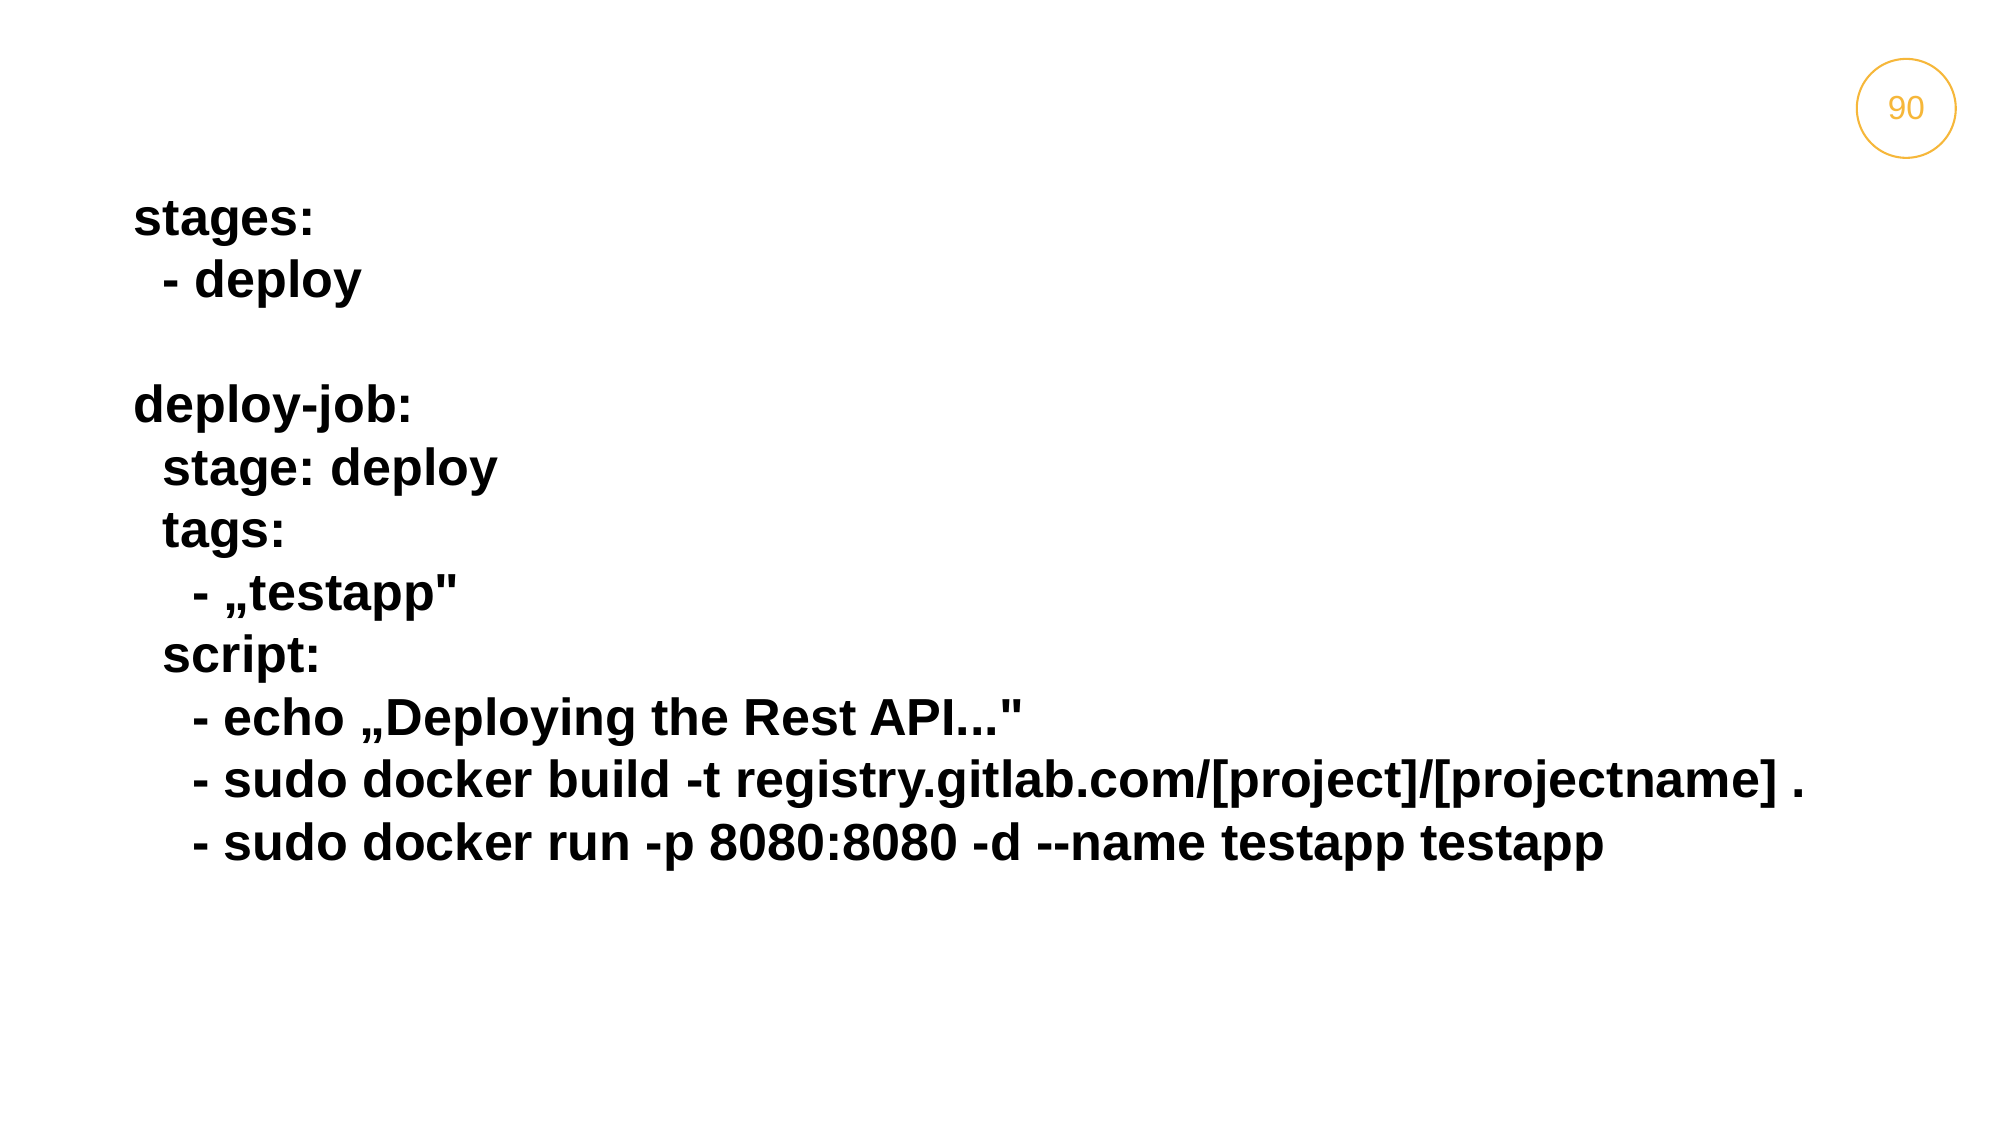

90
13
stages:
  - deploy
deploy-job:
  stage: deploy
  tags:
    - „testapp"
  script:
    - echo „Deploying the Rest API..."
    - sudo docker build -t registry.gitlab.com/[project]/[projectname] .
    - sudo docker run -p 8080:8080 -d --name testapp testapp